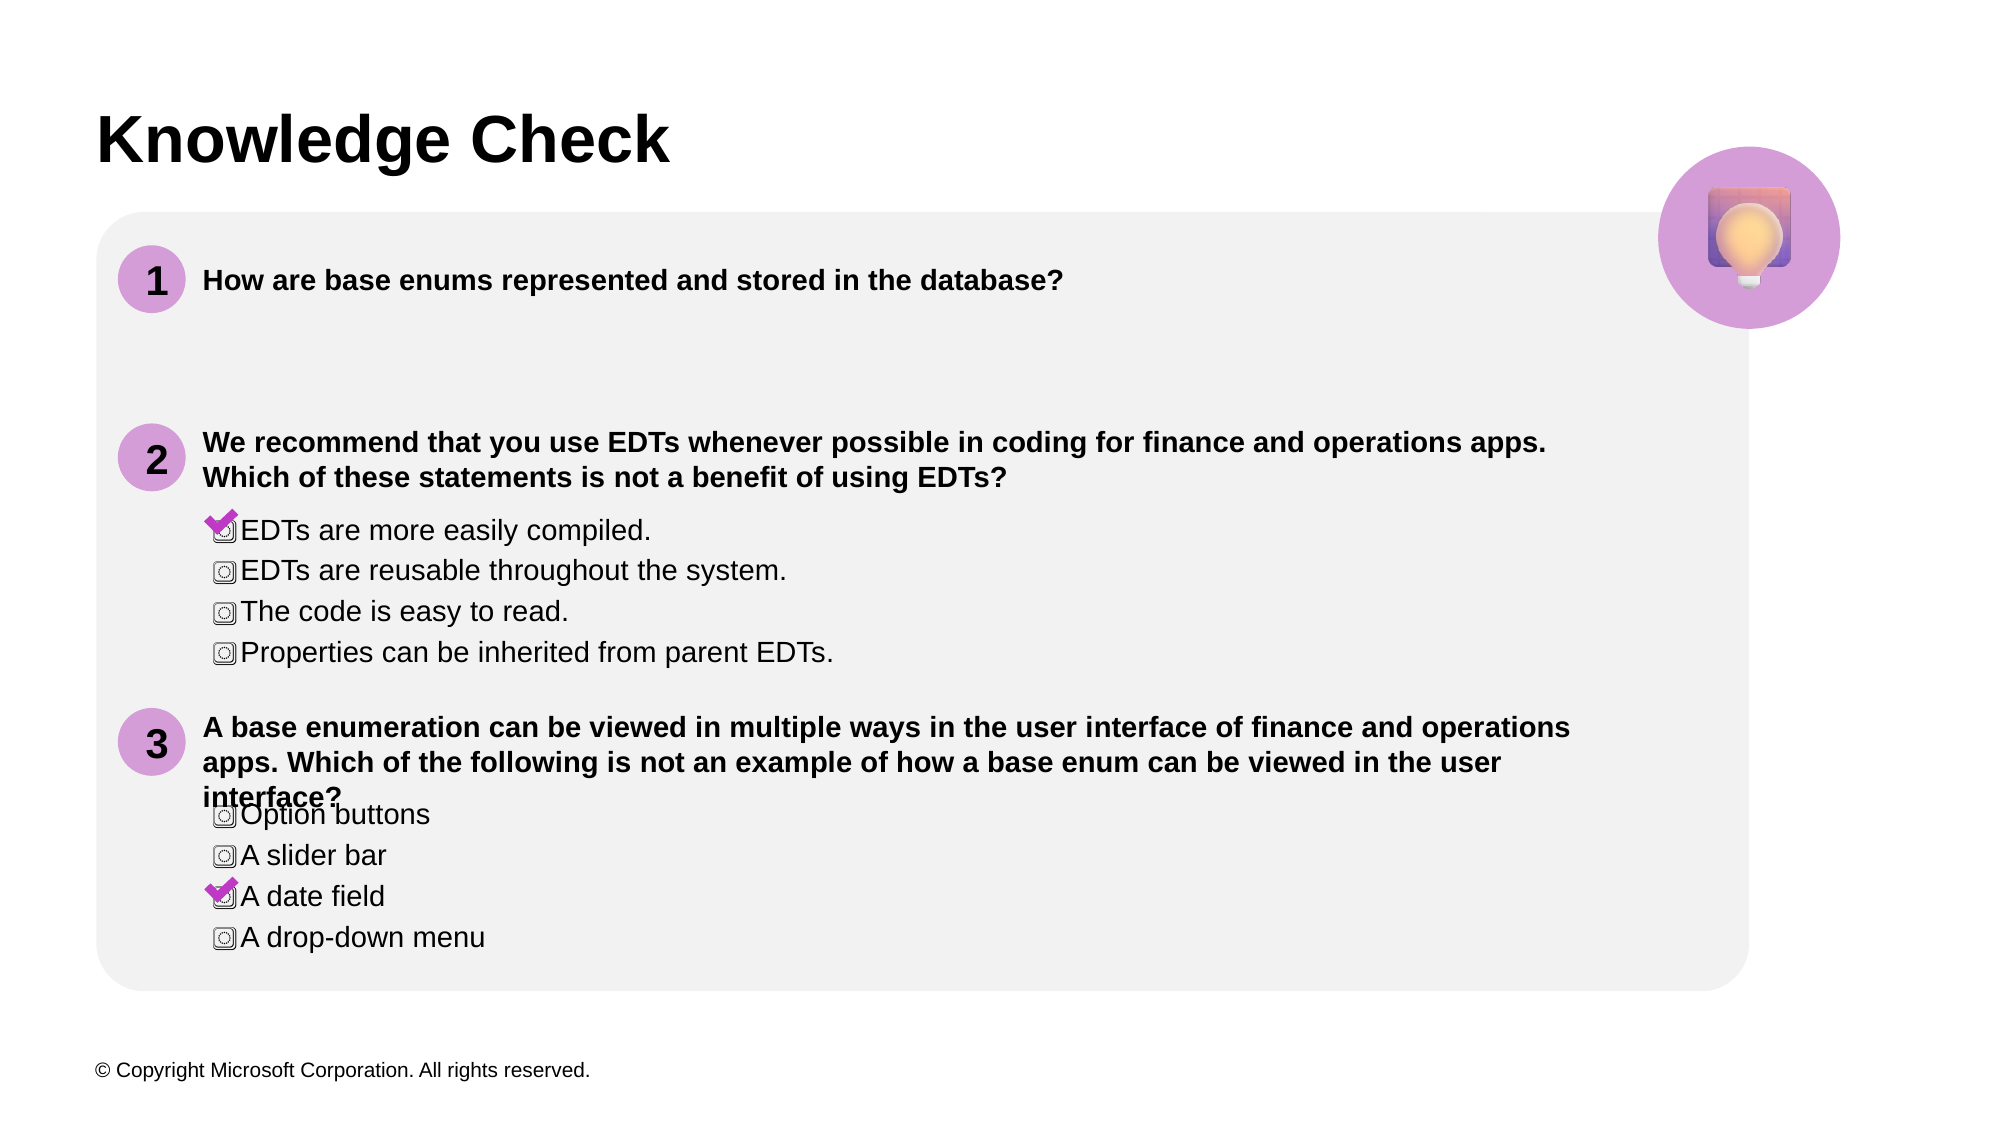

# Knowledge Check
1
How are base enums represented and stored in the database?
2
We recommend that you use EDTs whenever possible in coding for finance and operations apps. Which of these statements is not a benefit of using EDTs?
EDTs are more easily compiled.
EDTs are reusable throughout the system.
The code is easy to read.
Properties can be inherited from parent EDTs.

3
A base enumeration can be viewed in multiple ways in the user interface of finance and operations apps. Which of the following is not an example of how a base enum can be viewed in the user interface?
Option buttons
A slider bar
A date field
A drop-down menu